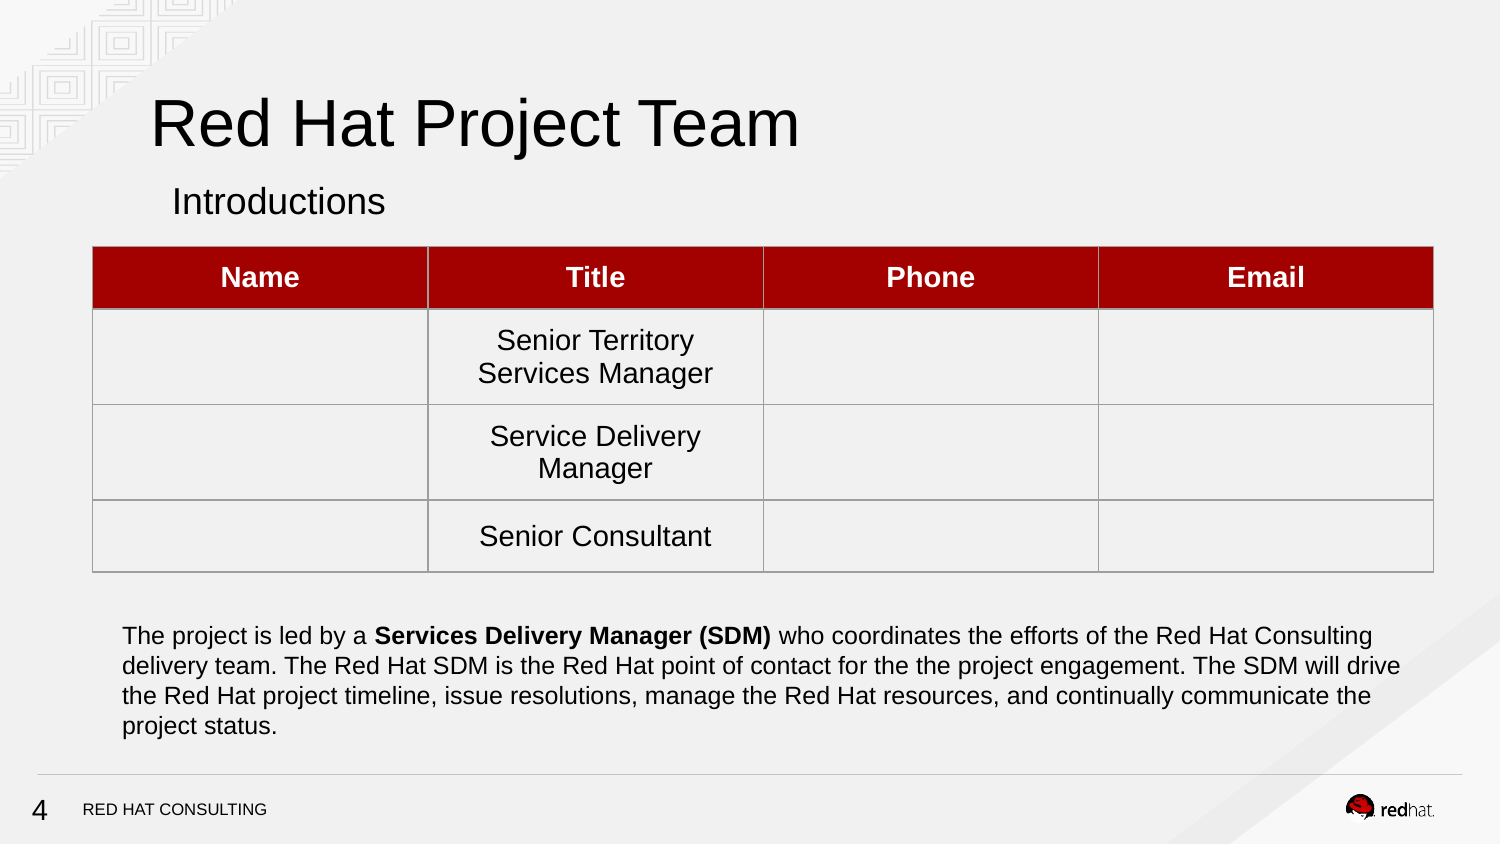

# Red Hat Project Team
Introductions
| Name | Title | Phone | Email |
| --- | --- | --- | --- |
|  | Senior Territory Services Manager |  |  |
|  | Service Delivery Manager |  |  |
|  | Senior Consultant |  |  |
The project is led by a Services Delivery Manager (SDM) who coordinates the efforts of the Red Hat Consulting delivery team. The Red Hat SDM is the Red Hat point of contact for the the project engagement. The SDM will drive the Red Hat project timeline, issue resolutions, manage the Red Hat resources, and continually communicate the project status.
4